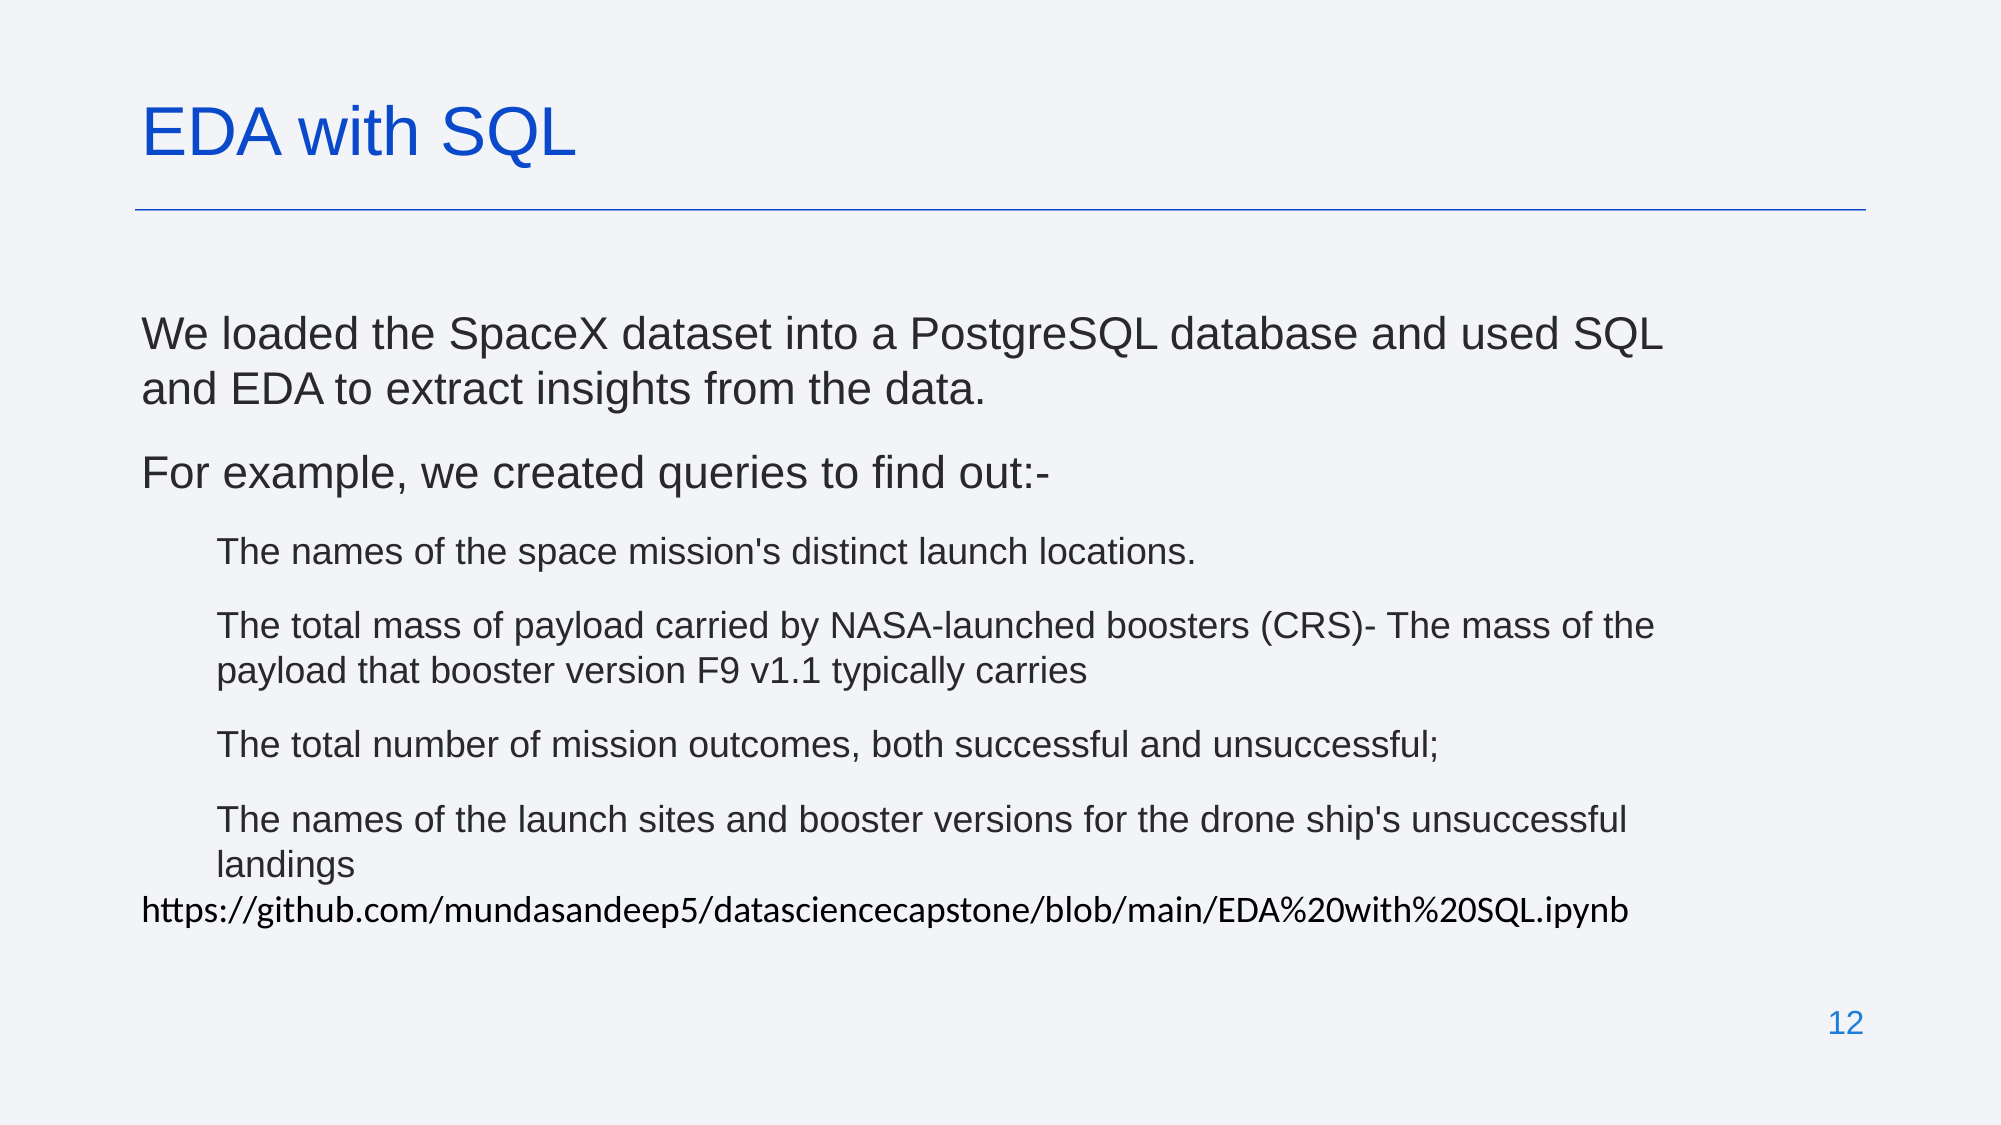

EDA with SQL
We loaded the SpaceX dataset into a PostgreSQL database and used SQL and EDA to extract insights from the data.
For example, we created queries to find out:-
The names of the space mission's distinct launch locations.
The total mass of payload carried by NASA-launched boosters (CRS)- The mass of the payload that booster version F9 v1.1 typically carries
The total number of mission outcomes, both successful and unsuccessful;
The names of the launch sites and booster versions for the drone ship's unsuccessful landings
https://github.com/mundasandeep5/datasciencecapstone/blob/main/EDA%20with%20SQL.ipynb

12